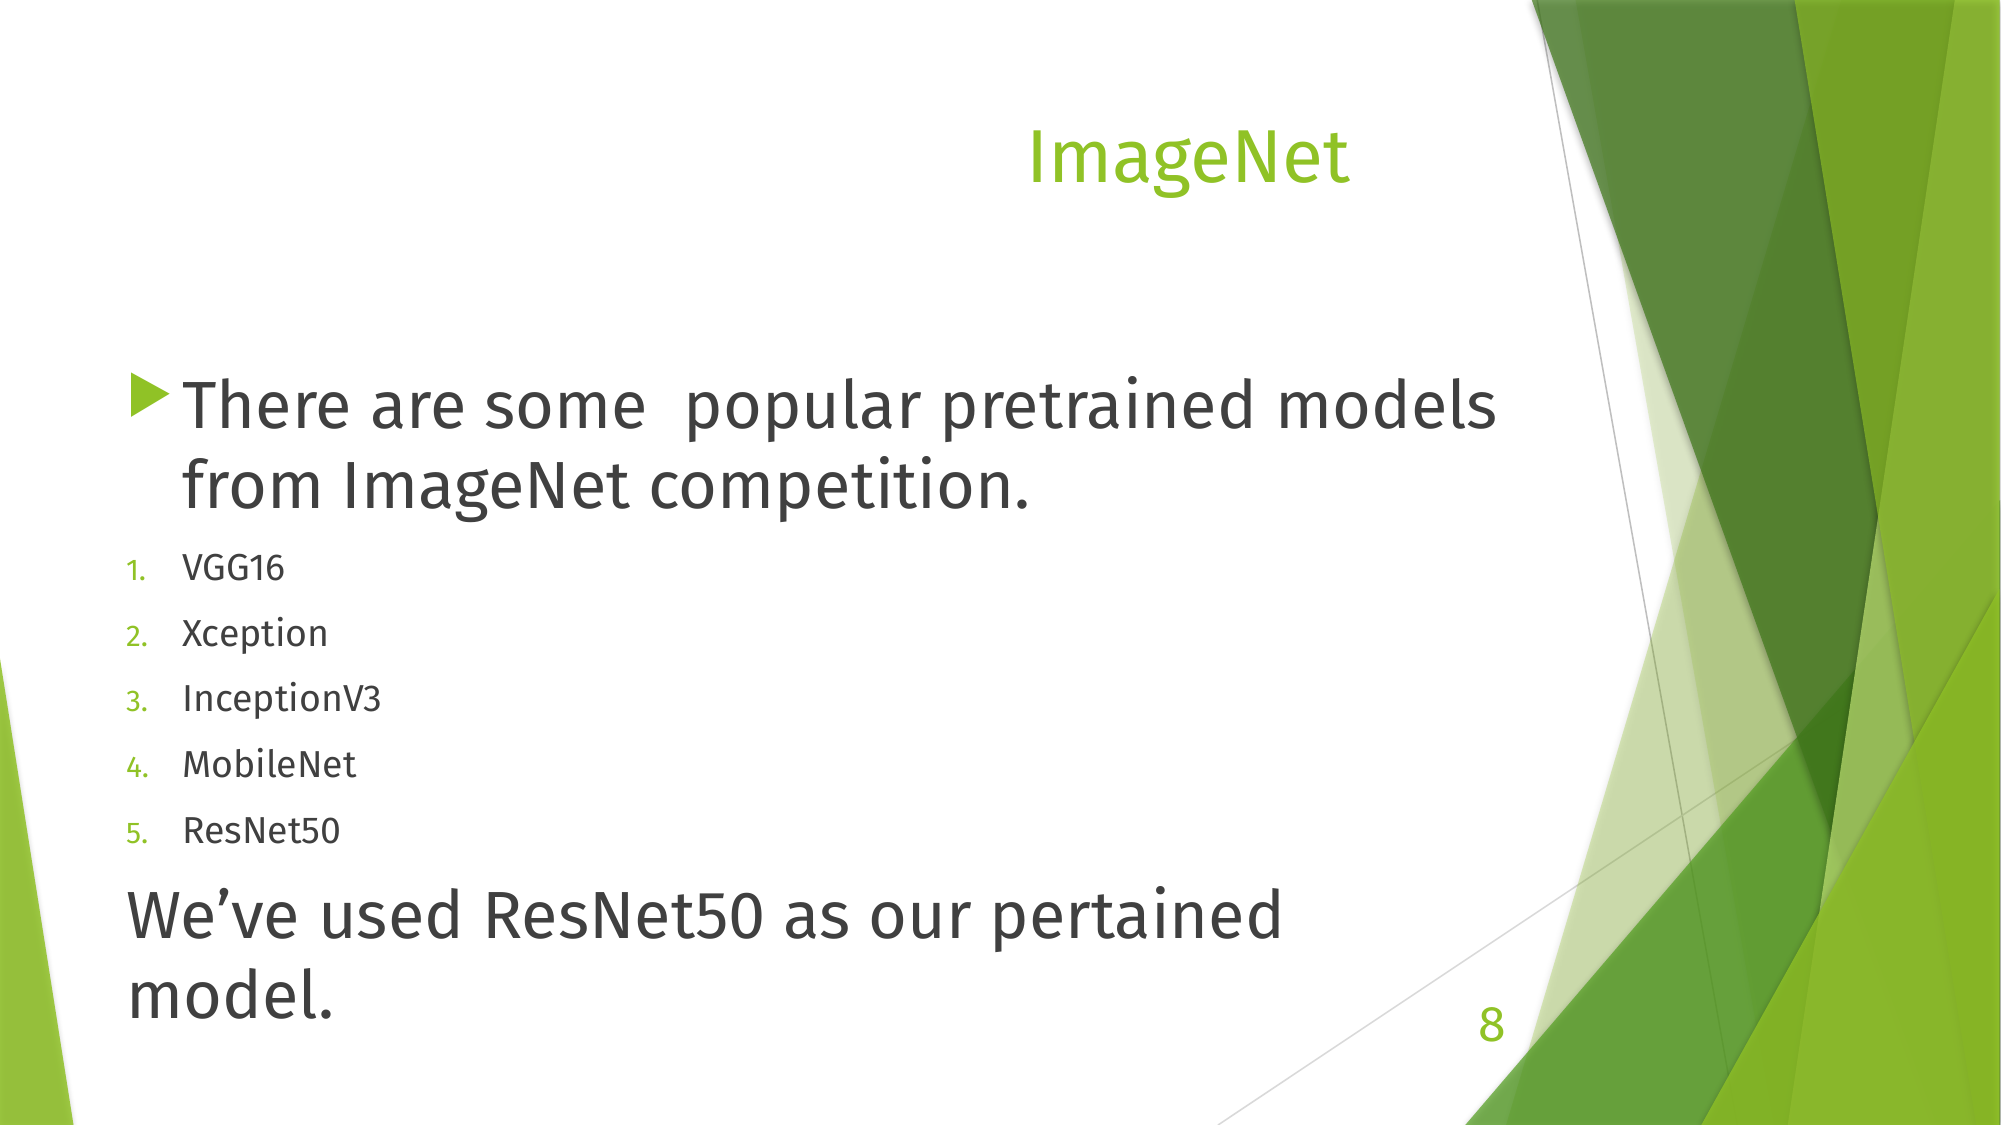

# ImageNet
There are some  popular pretrained models from ImageNet competition.
VGG16
Xception
InceptionV3
MobileNet
ResNet50
We’ve used ResNet50 as our pertained model.
8